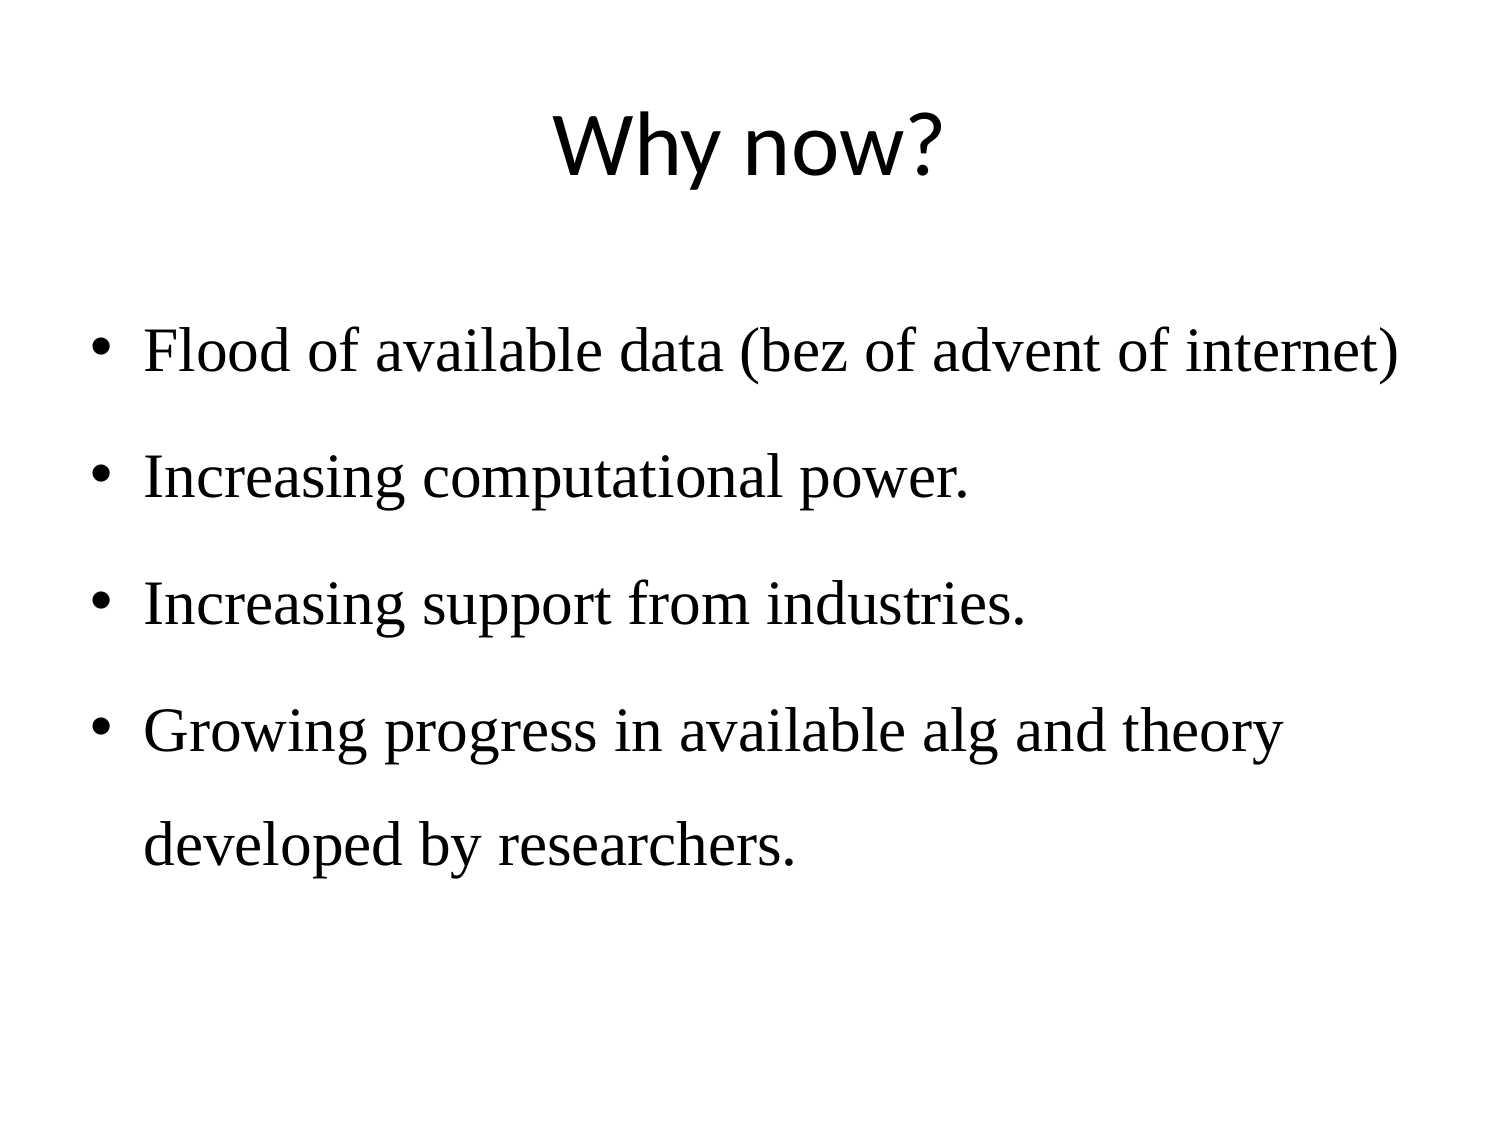

# Why now?
Flood of available data (bez of advent of internet)
Increasing computational power.
Increasing support from industries.
Growing progress in available alg and theory developed by researchers.